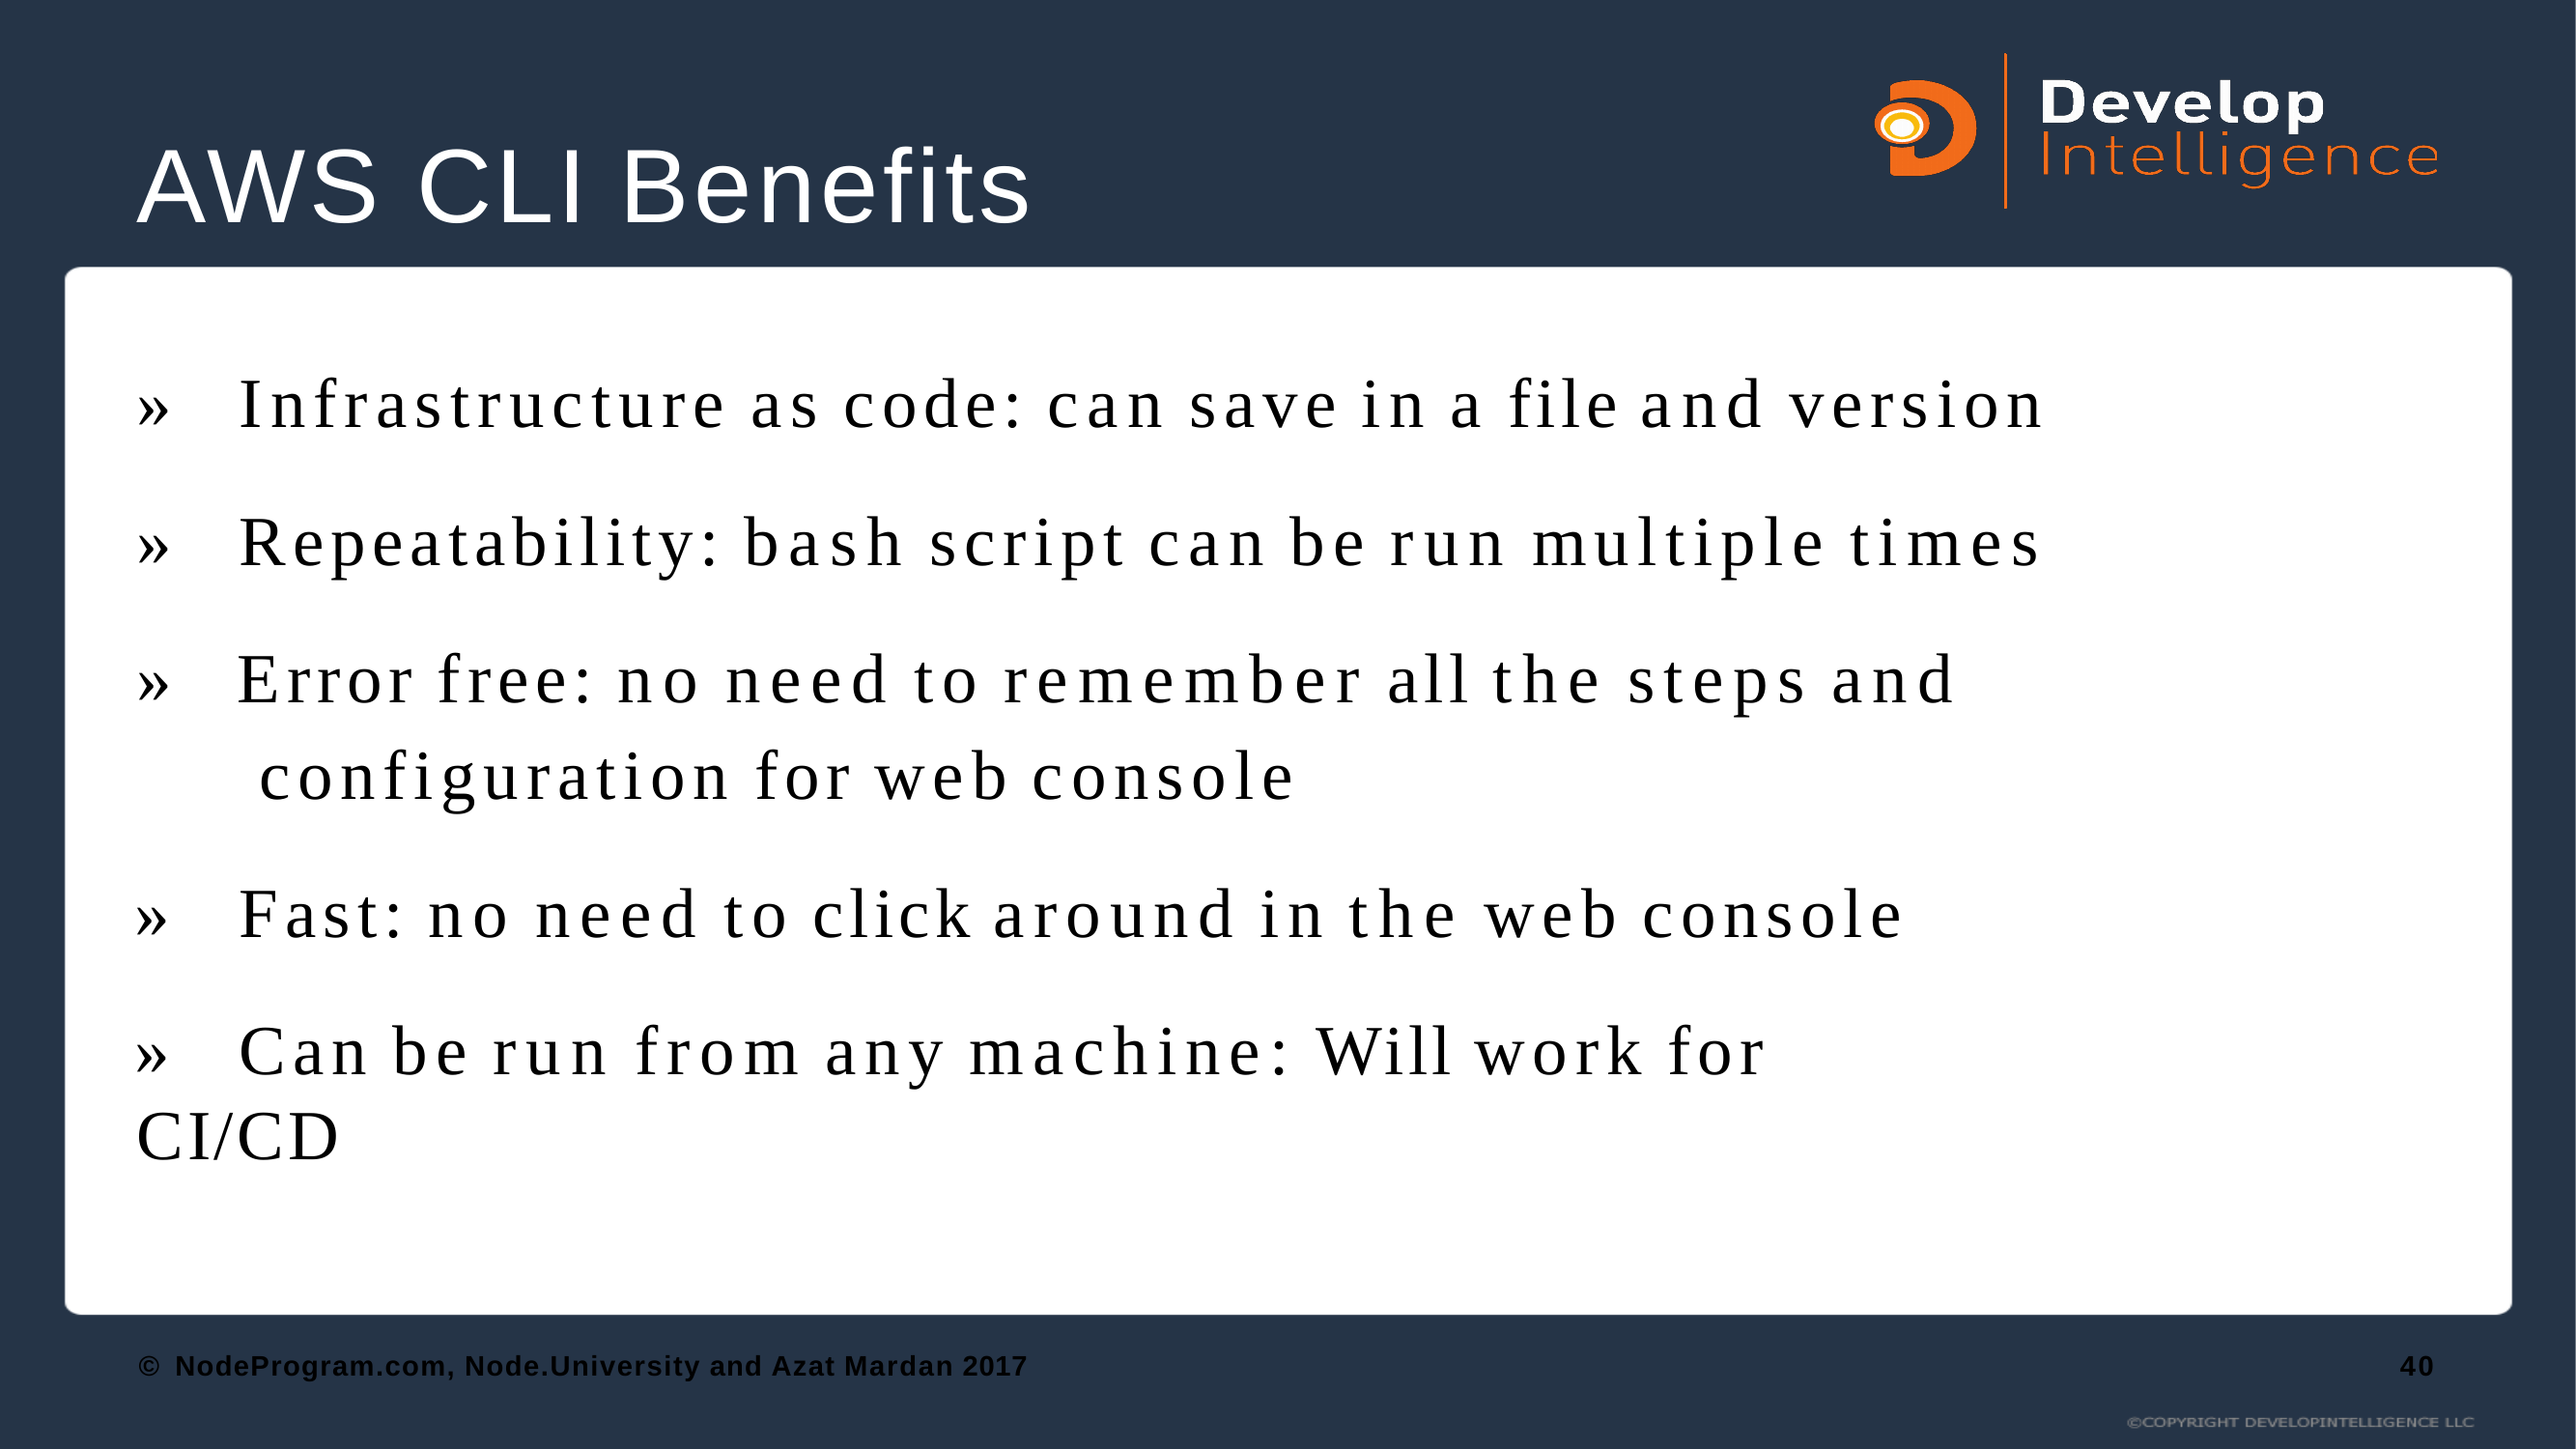

# AWS CLI Benefits
»	Infrastructure as code: can save in a file and version
»	Repeatability: bash script can be run multiple times
»	Error free: no need to remember all the steps and  configuration for web console
»	Fast: no need to click around in the web console
»	Can be run from any machine: Will work for CI/CD
© NodeProgram.com, Node.University and Azat Mardan 2017
40